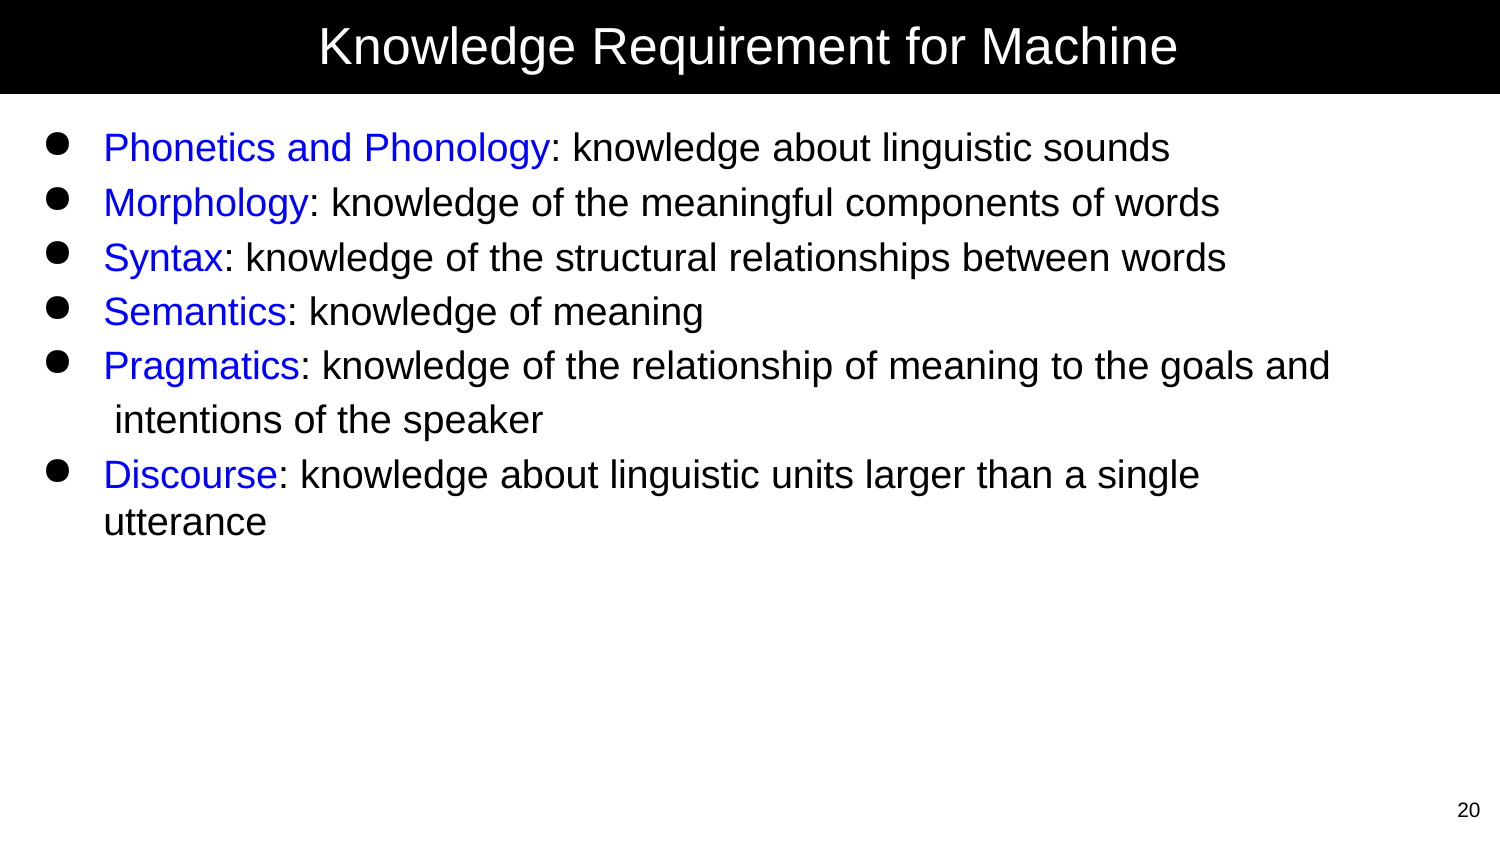

# Knowledge Requirement for Machine
Phonetics and Phonology: knowledge about linguistic sounds
Morphology: knowledge of the meaningful components of words
Syntax: knowledge of the structural relationships between words
Semantics: knowledge of meaning
Pragmatics: knowledge of the relationship of meaning to the goals and  intentions of the speaker
Discourse: knowledge about linguistic units larger than a single utterance
20